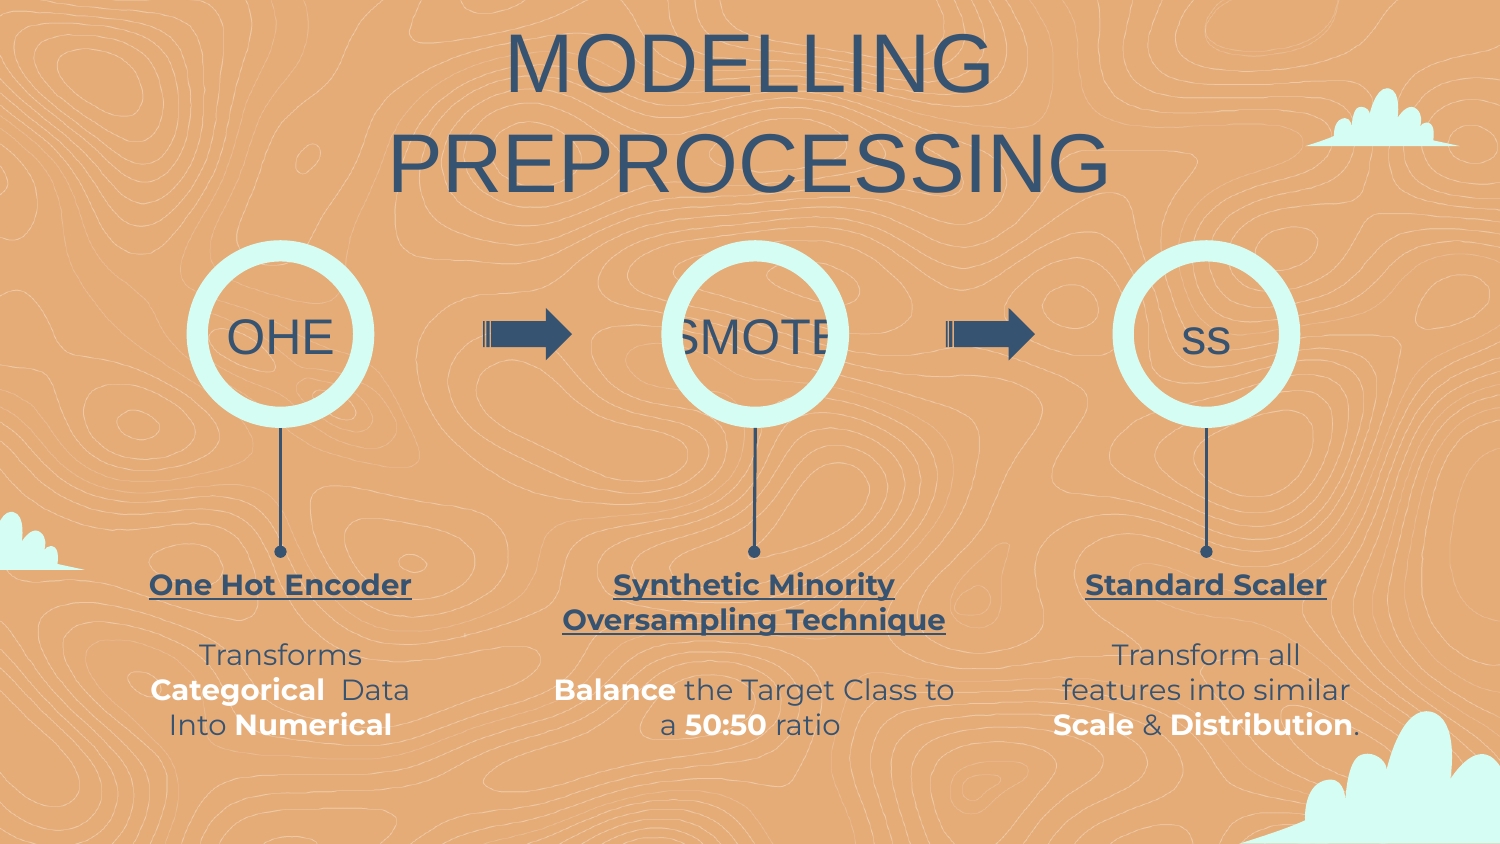

# MODELLING PREPROCESSING

OHE
SMOTE
ss

One Hot Encoder

Transforms Categorical  Data Into Numerical
Synthetic Minority Oversampling Technique

Balance the Target Class to a 50:50 ratio
Standard Scaler

Transform all features into similar Scale & Distribution.